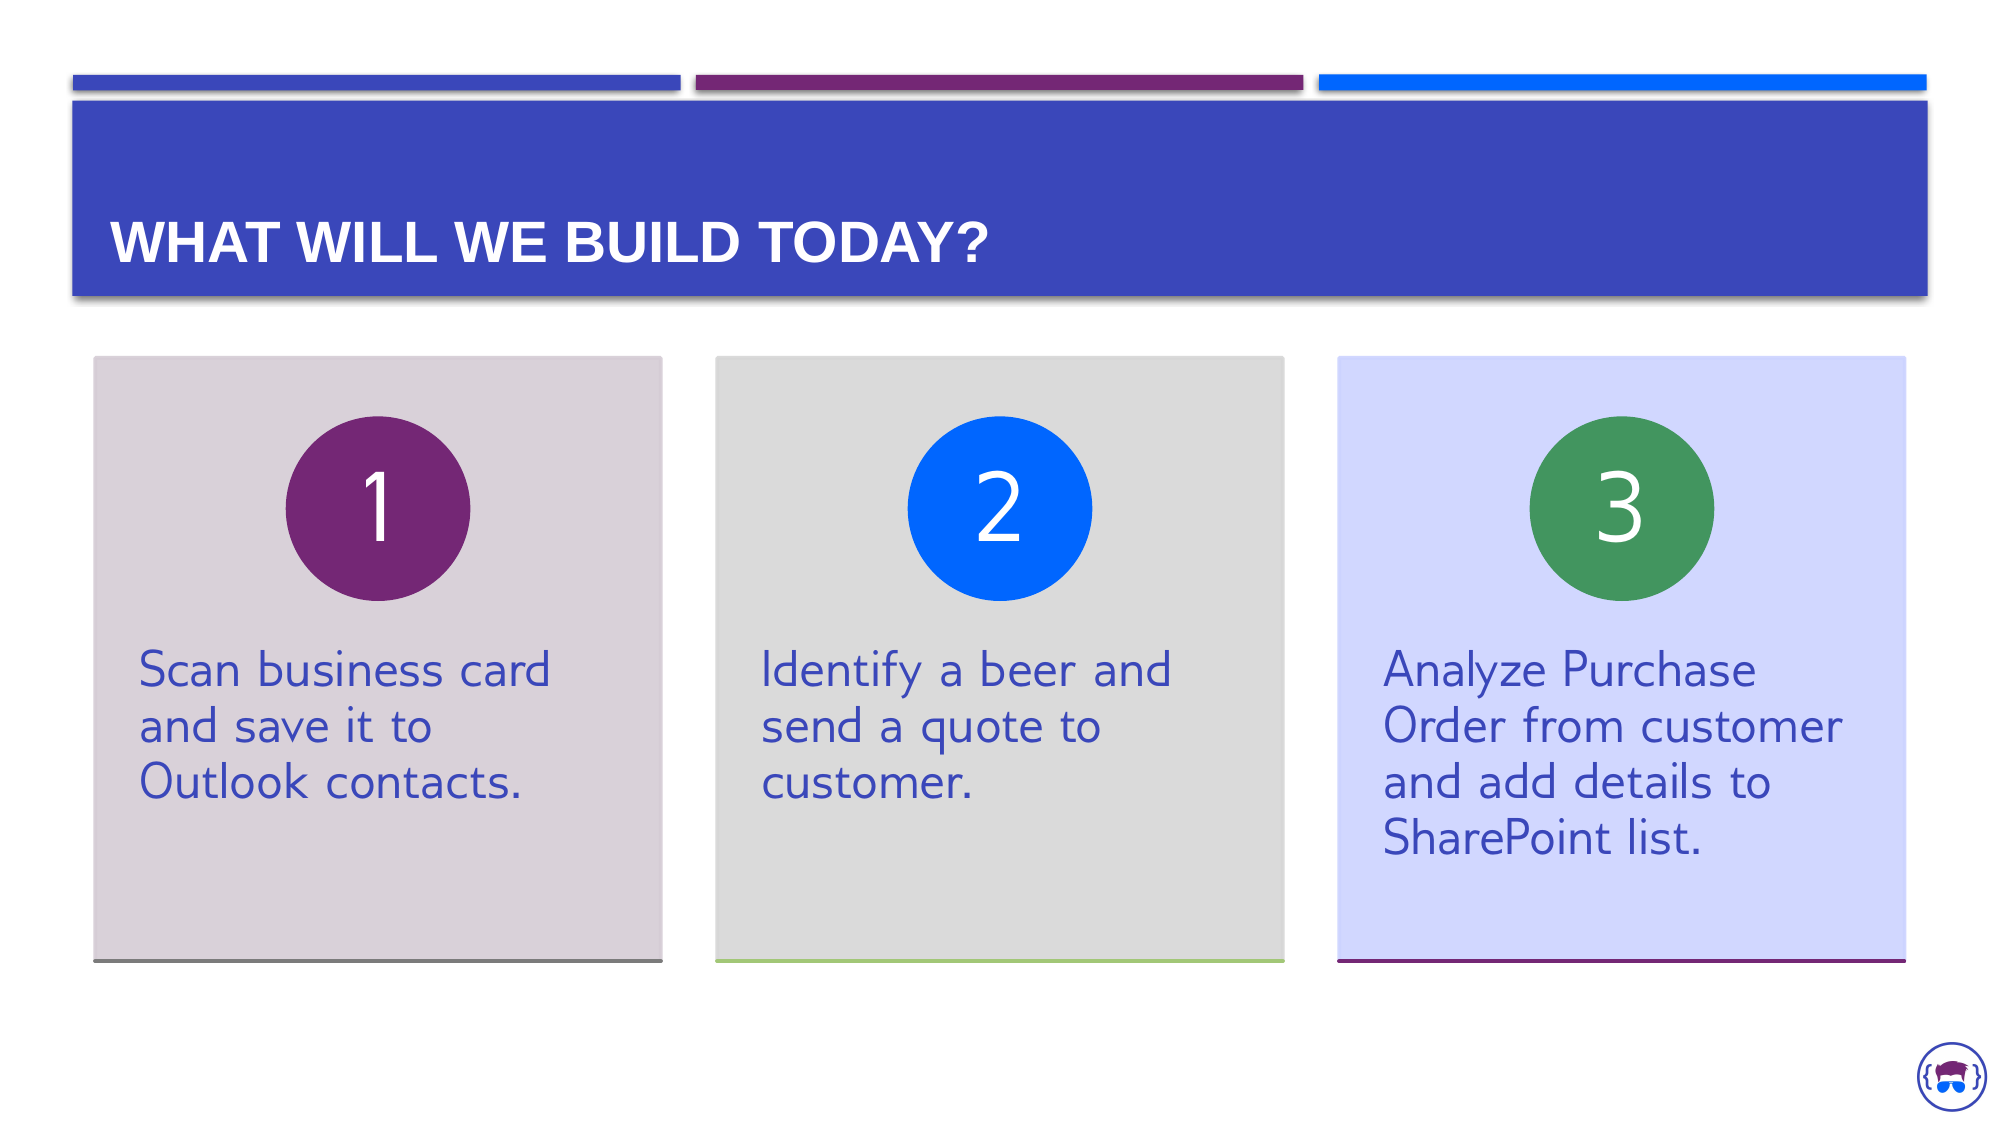

# What will we build today?
Scan business card and save it to Outlook contacts.
1
Identify a beer and  send a quote to customer.
2
Analyze Purchase Order from customer and add details to SharePoint list.
3